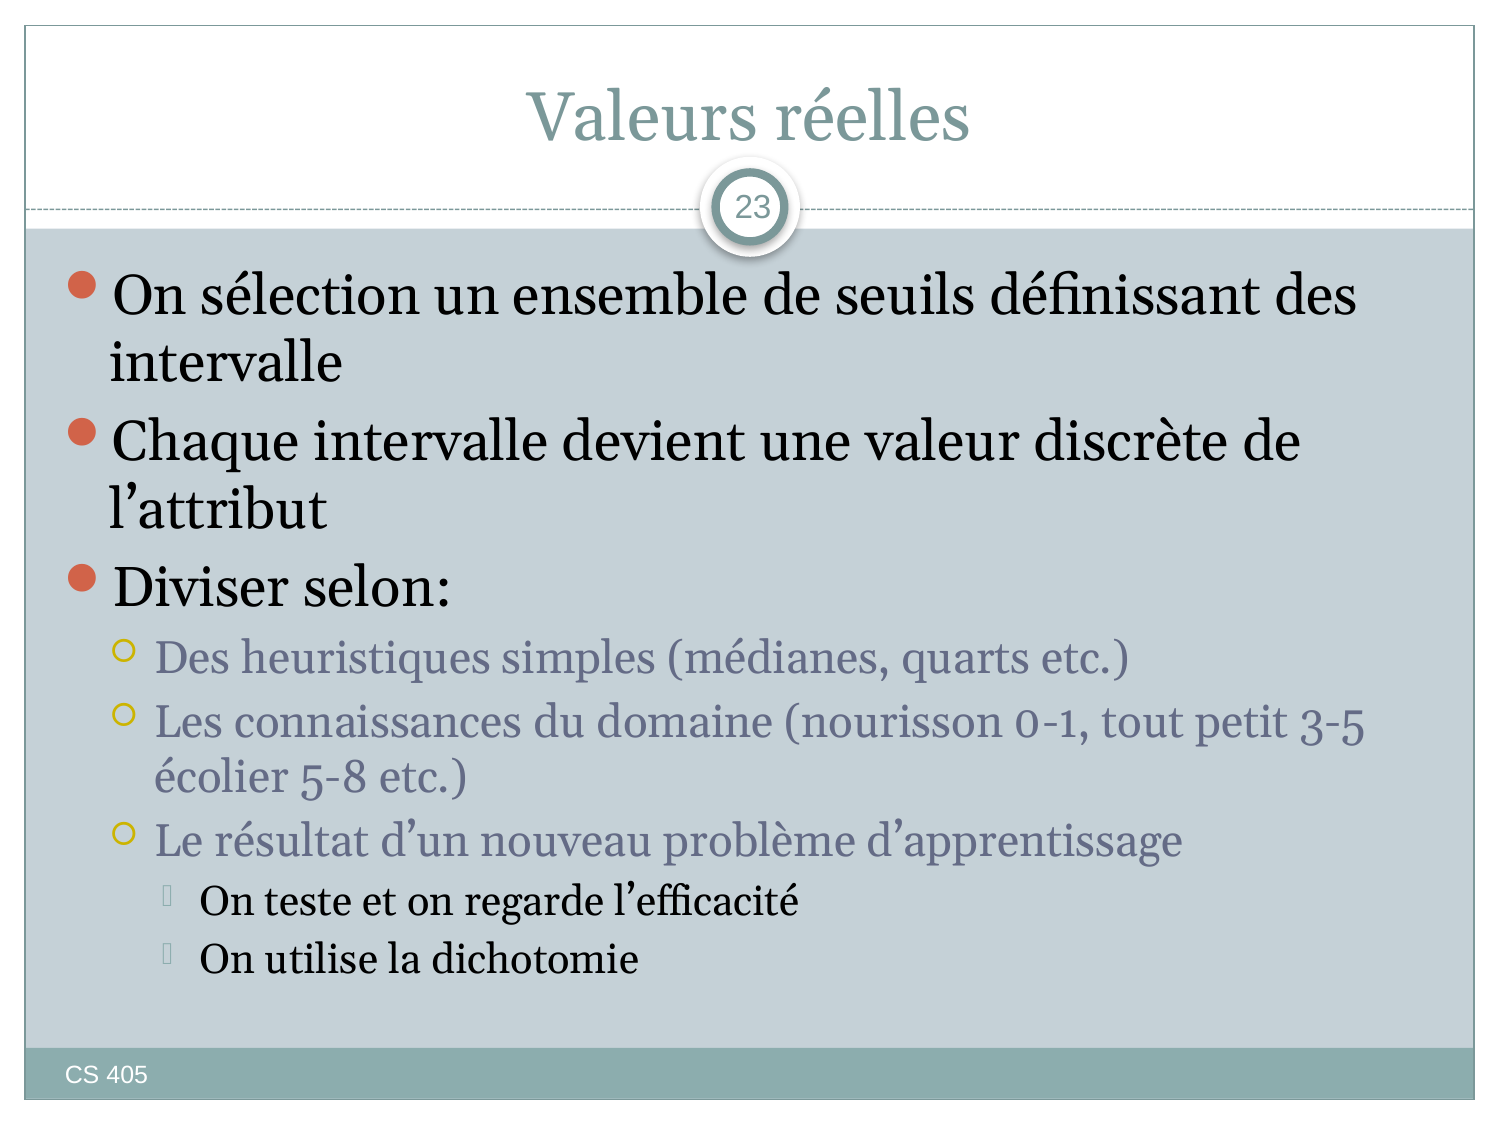

# Valeurs réelles
23
On sélection un ensemble de seuils définissant des intervalle
Chaque intervalle devient une valeur discrète de l’attribut
Diviser selon:
Des heuristiques simples (médianes, quarts etc.)
Les connaissances du domaine (nourisson 0-1, tout petit 3-5 écolier 5-8 etc.)
Le résultat d’un nouveau problème d’apprentissage
On teste et on regarde l’efficacité
On utilise la dichotomie
CS 405